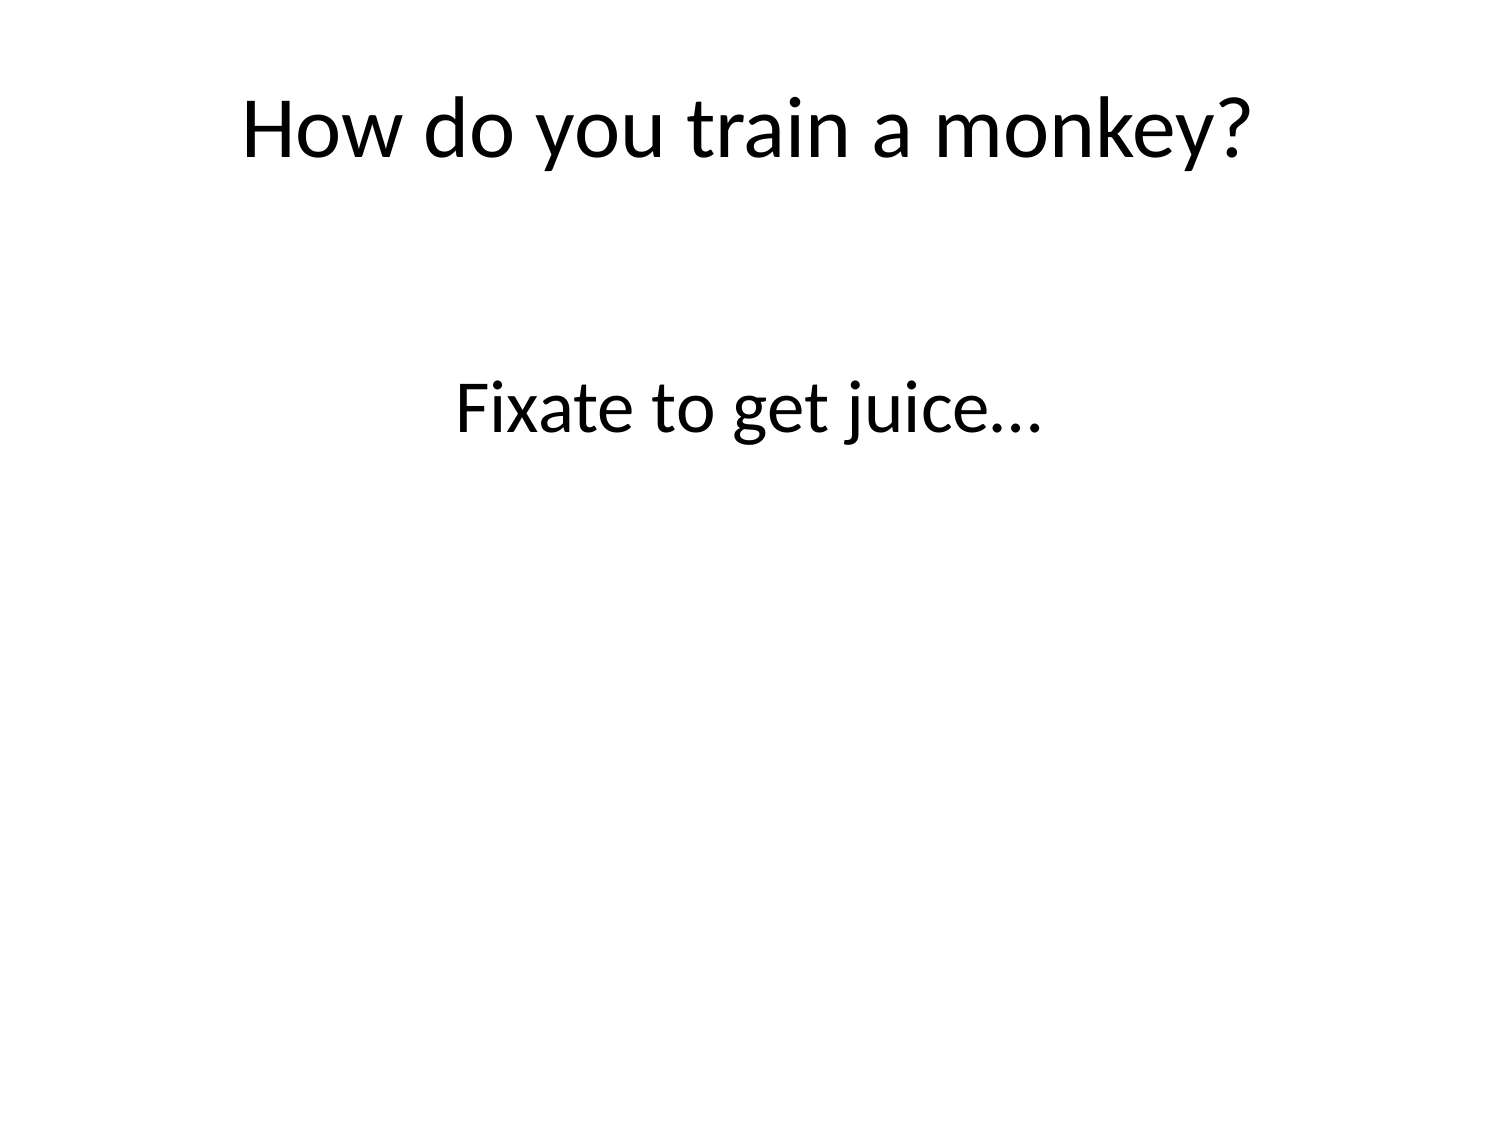

How do you train a monkey?
Fixate to get juice…